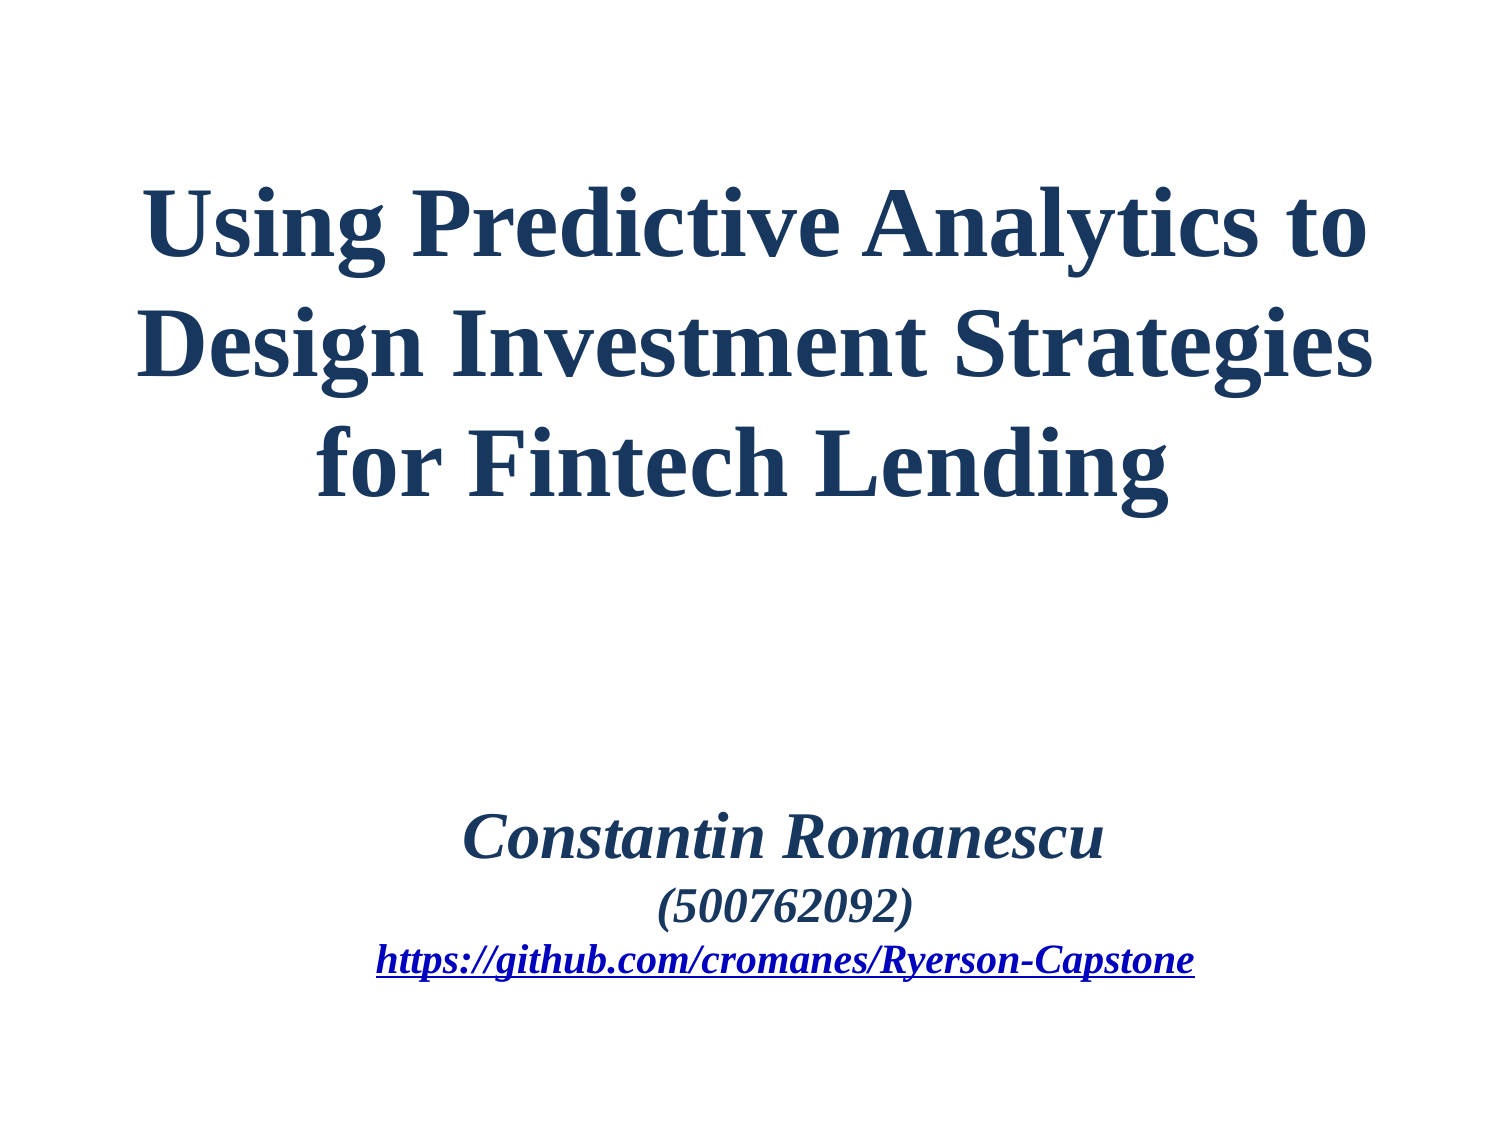

Using Predictive Analytics to Design Investment Strategies for Fintech Lending

 Constantin Romanescu
(500762092)
https://github.com/cromanes/Ryerson-Capstone